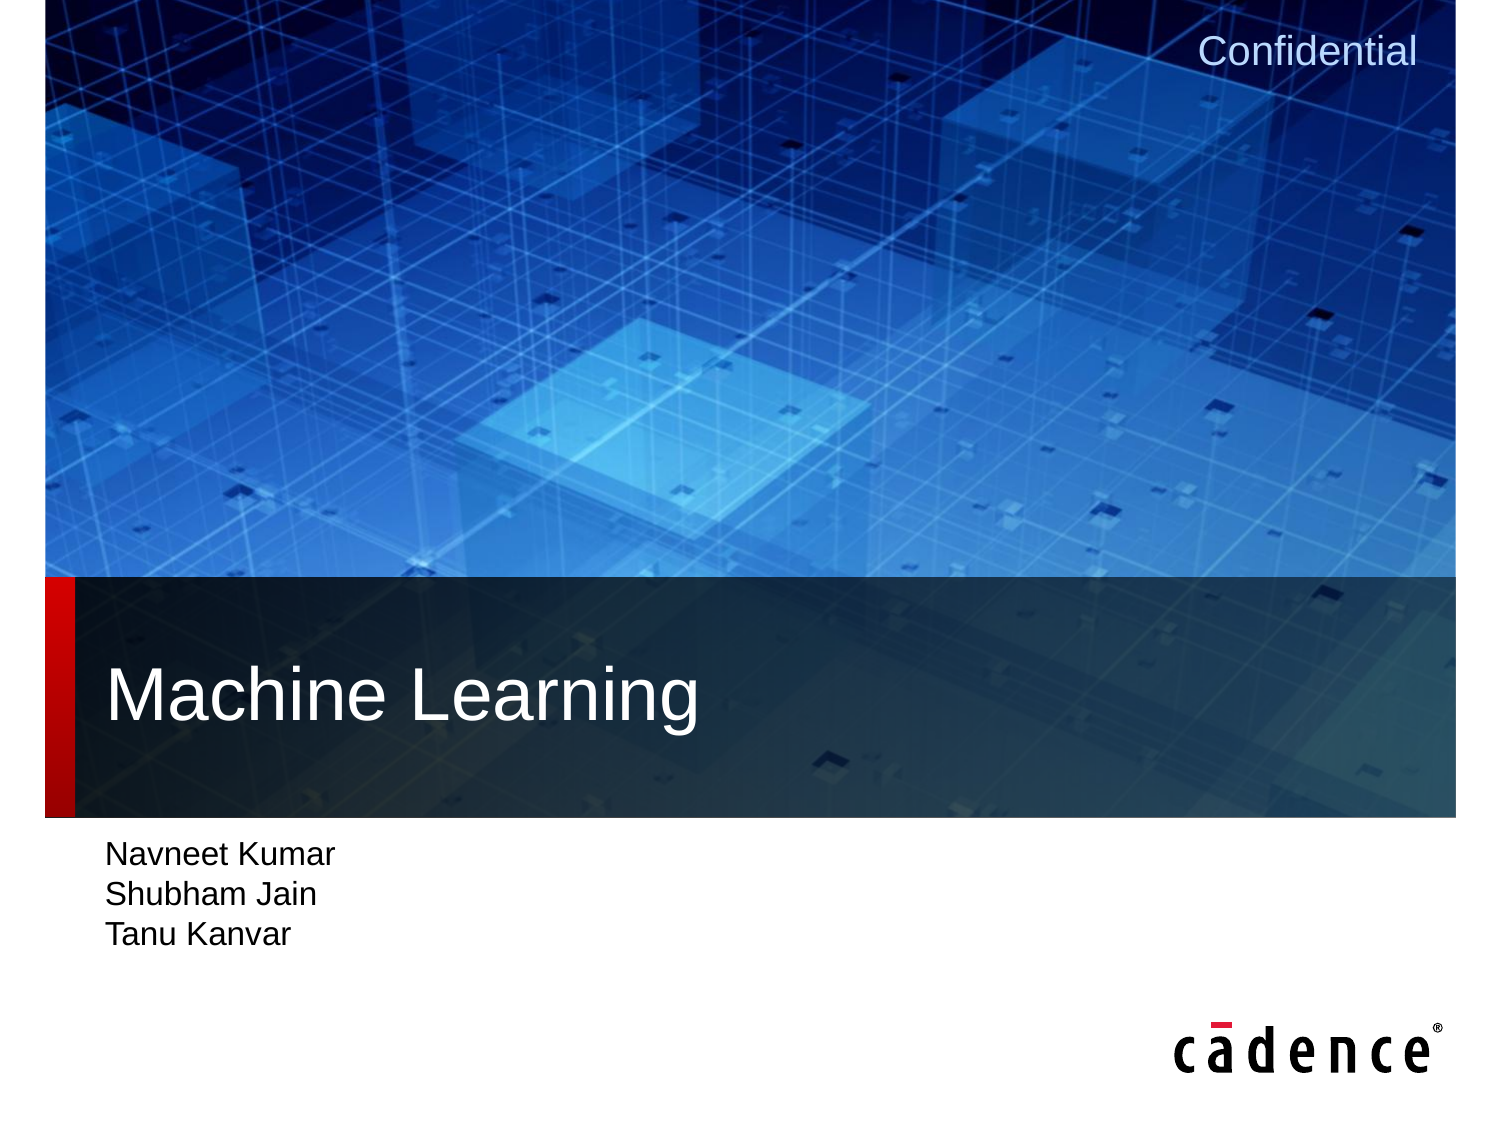

# Machine Learning
Navneet Kumar
Shubham Jain
Tanu Kanvar